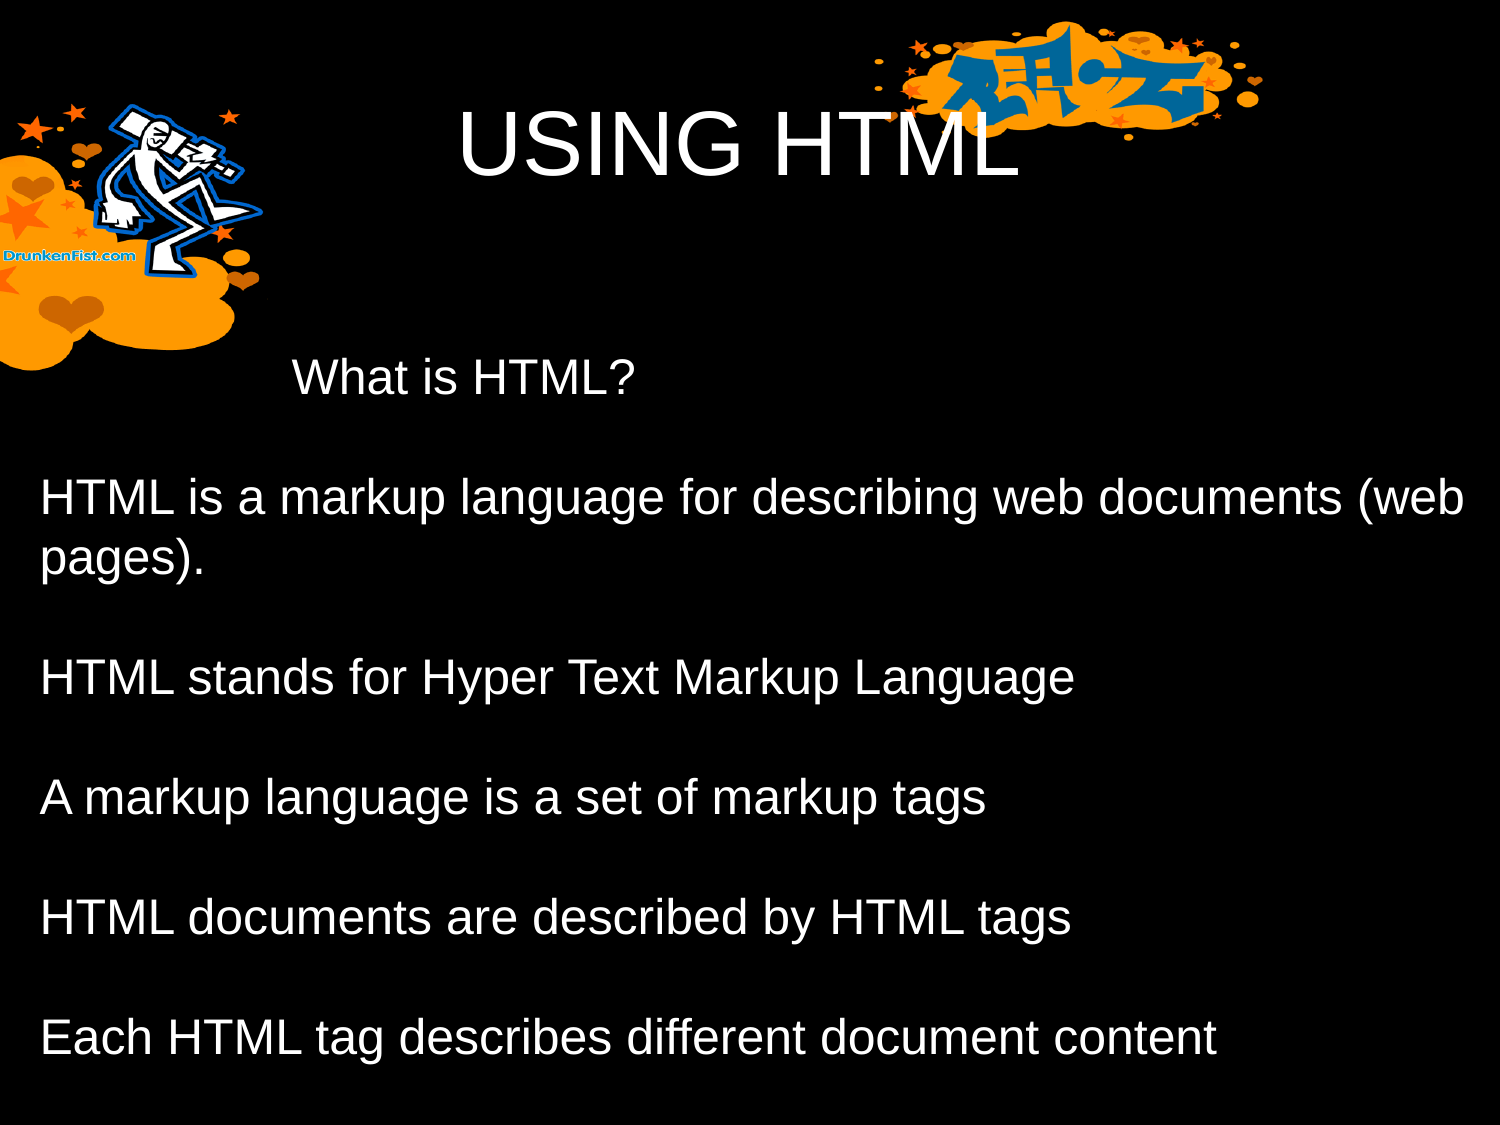

# USING HTML
                  What is HTML?

HTML is a markup language for describing web documents (web pages).

HTML stands for Hyper Text Markup Language

A markup language is a set of markup tags

HTML documents are described by HTML tags

Each HTML tag describes different document content